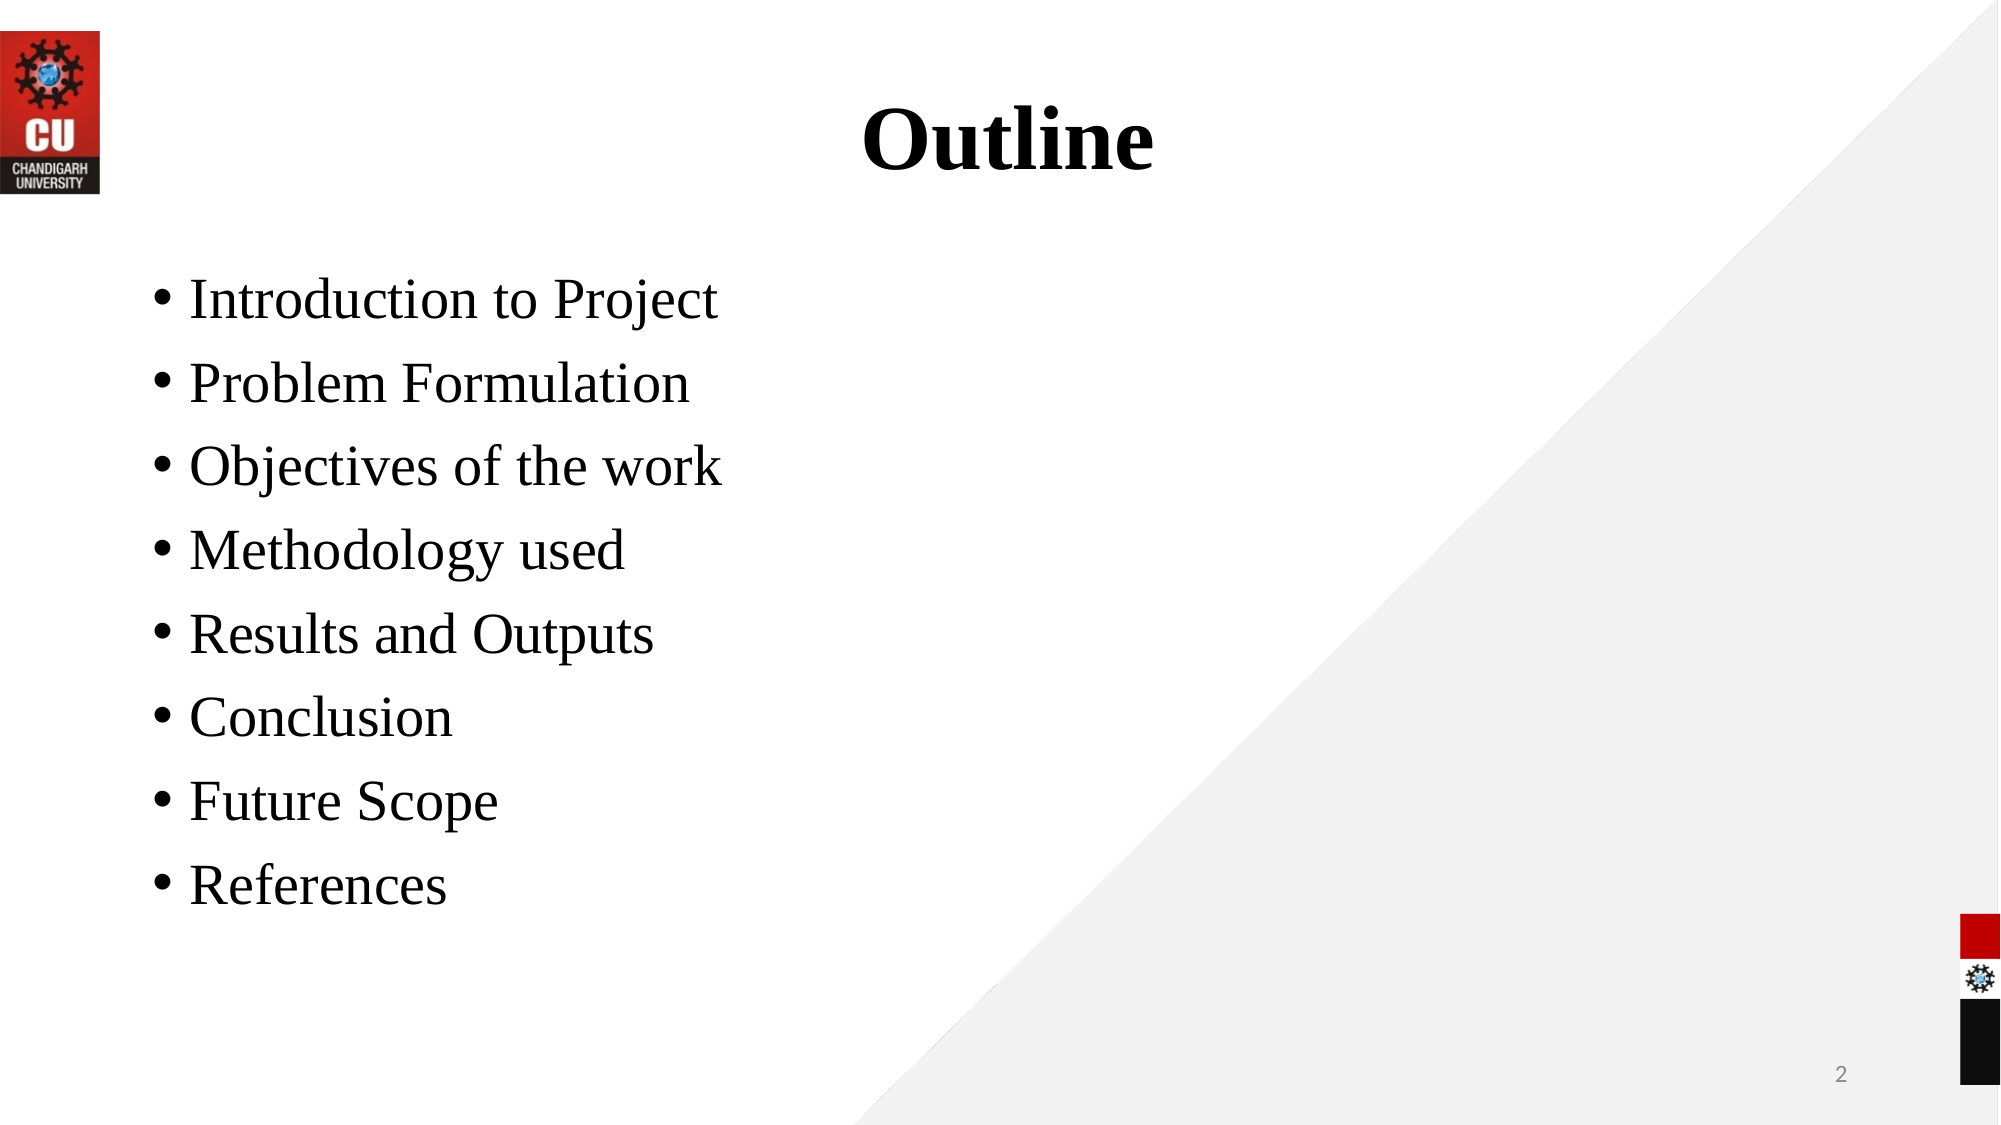

# Outline
Introduction to Project
Problem Formulation
Objectives of the work
Methodology used
Results and Outputs
Conclusion
Future Scope
References

2